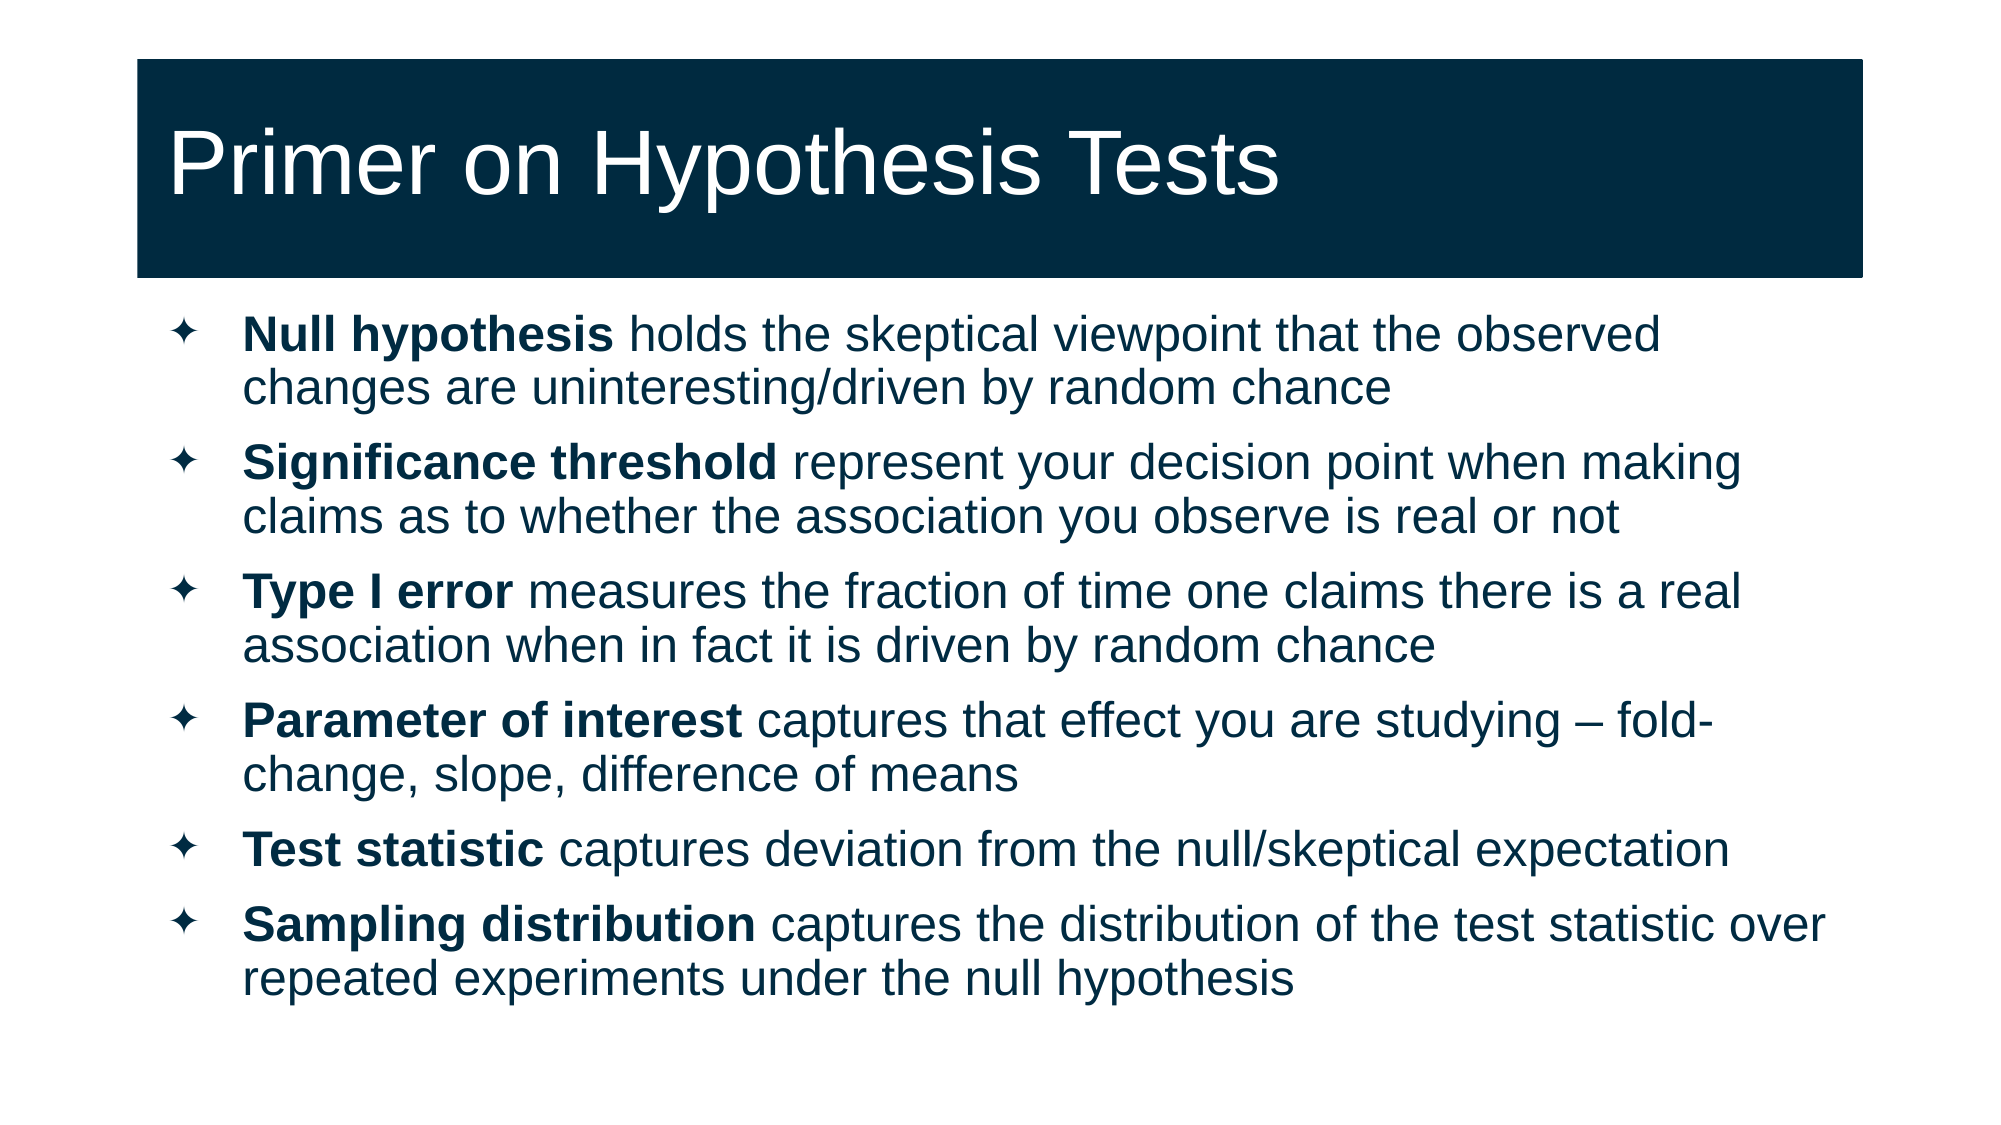

# Primer on Hypothesis Tests
Null hypothesis holds the skeptical viewpoint that the observed changes are uninteresting/driven by random chance
Significance threshold represent your decision point when making claims as to whether the association you observe is real or not
Type I error measures the fraction of time one claims there is a real association when in fact it is driven by random chance
Parameter of interest captures that effect you are studying – fold-change, slope, difference of means
Test statistic captures deviation from the null/skeptical expectation
Sampling distribution captures the distribution of the test statistic over repeated experiments under the null hypothesis